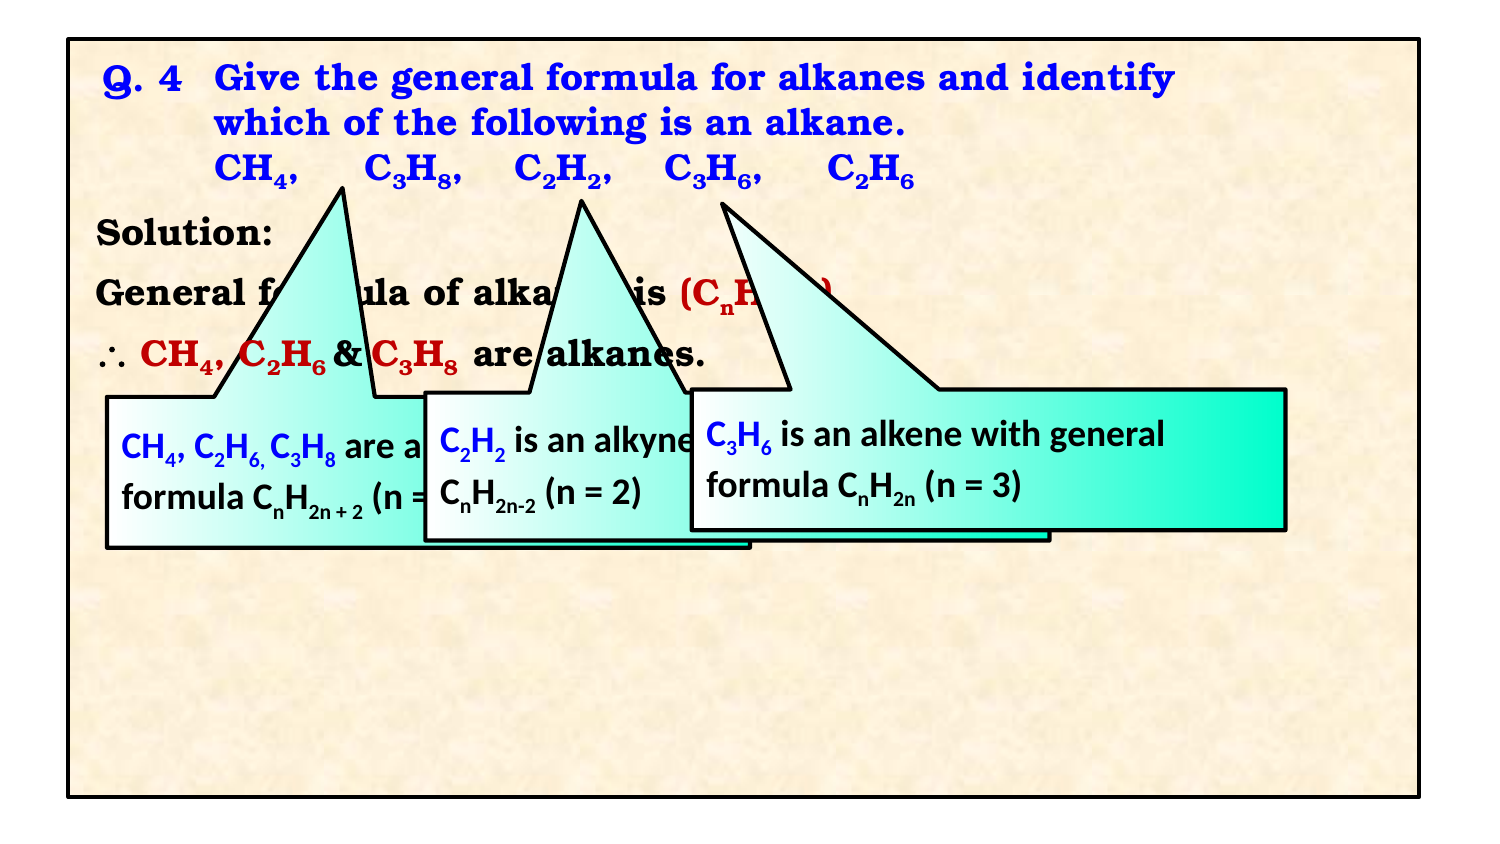

Give the general formula for alkanes and identify which of the following is an alkane.
CH4,	C3H8,	C2H2, 	C3H6,	 C2H6
Q. 4
Solution:
General formula of alkanes is (CnH2n+2)
∴ CH4, C2H6 & C3H8  are alkanes.
C3H6 is an alkene with general formula CnH2n (n = 3)
C2H2 is an alkyne with general formula CnH2n-2 (n = 2)
CH4, C2H6, C3H8 are alkanes with general formula CnH2n + 2 (n = 1, n = 2 & n = 3)